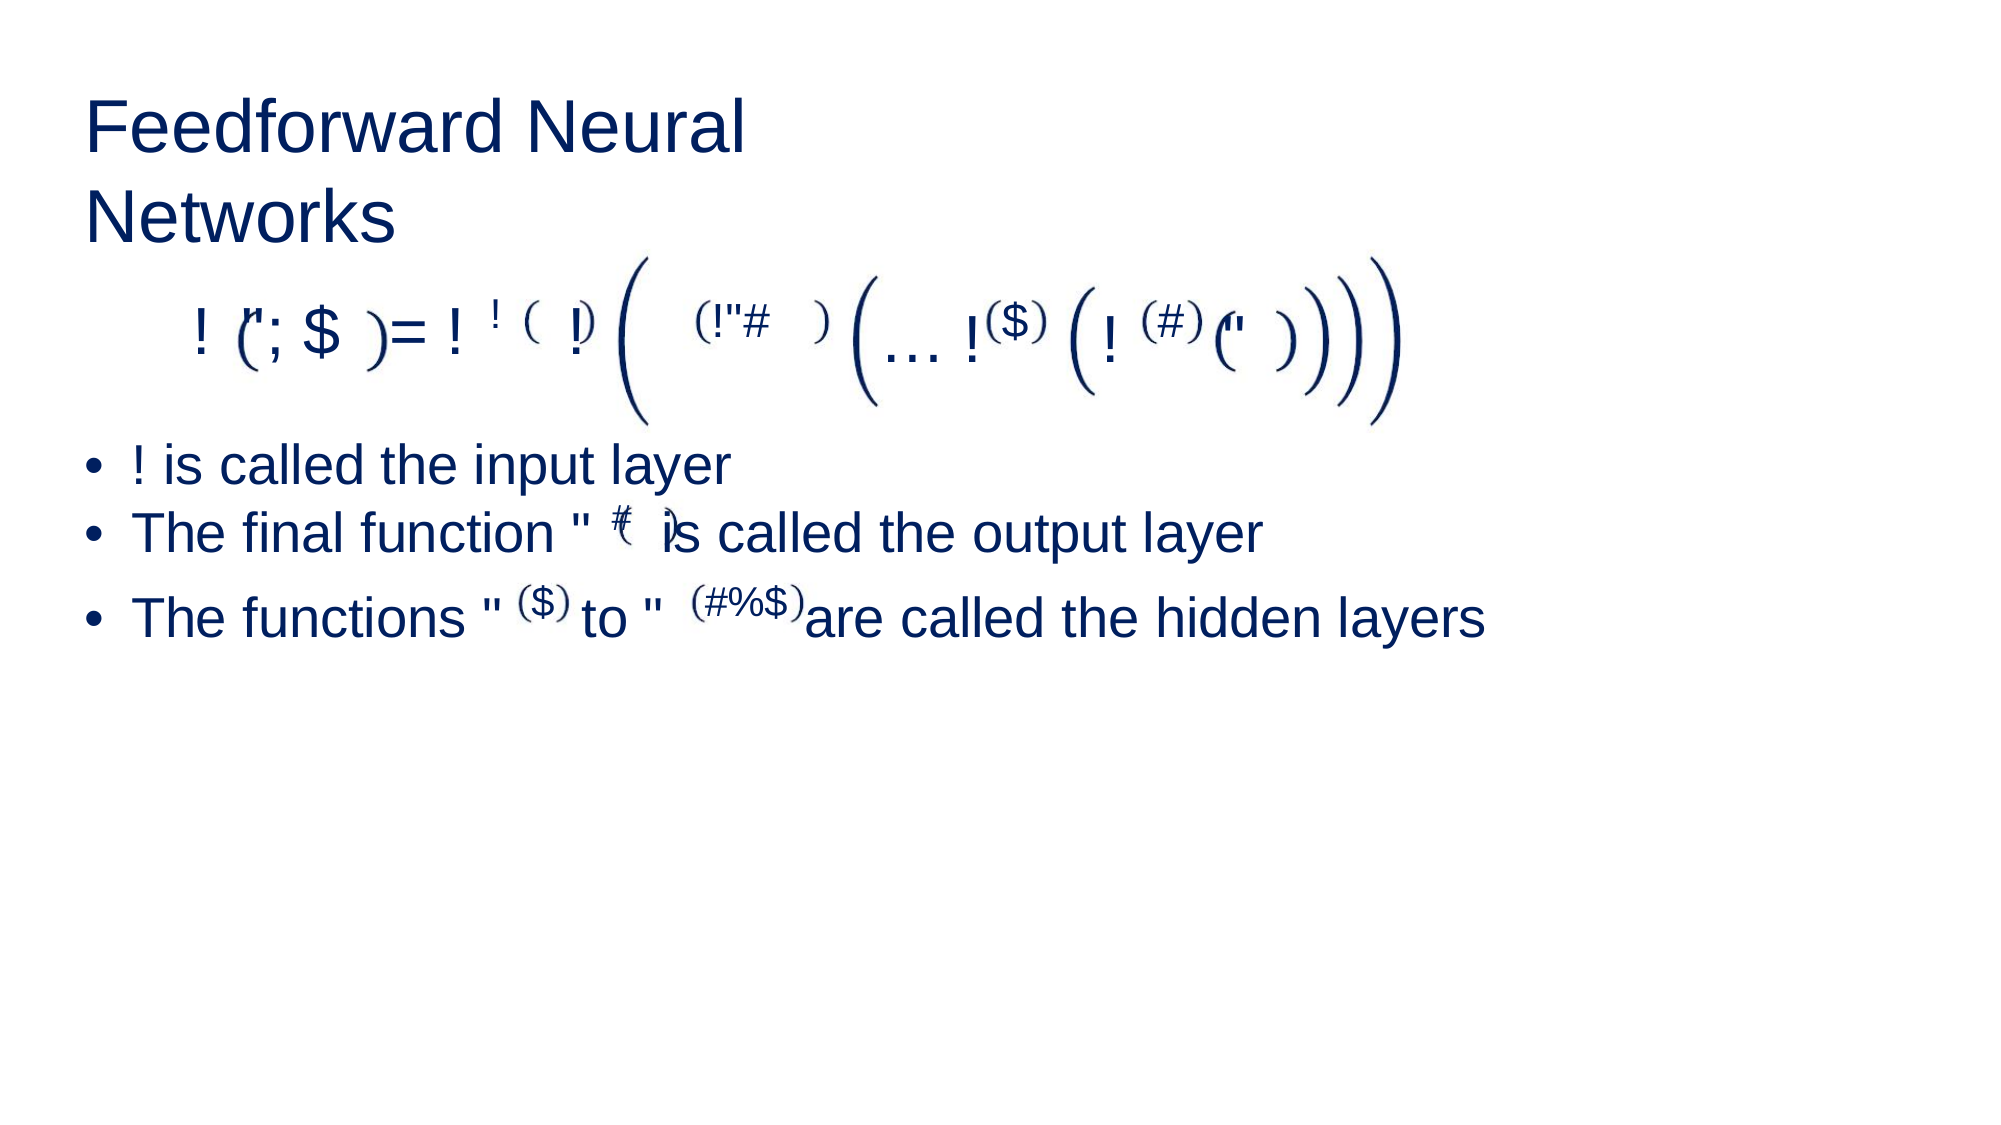

Feedforward Neural Networks
! "; $ = ! ! !
!"#
$
#
… ! ! "
• ! is called the input layer
• The final function " # is called the output layer
$
#%$
• The functions " to " are called the hidden layers